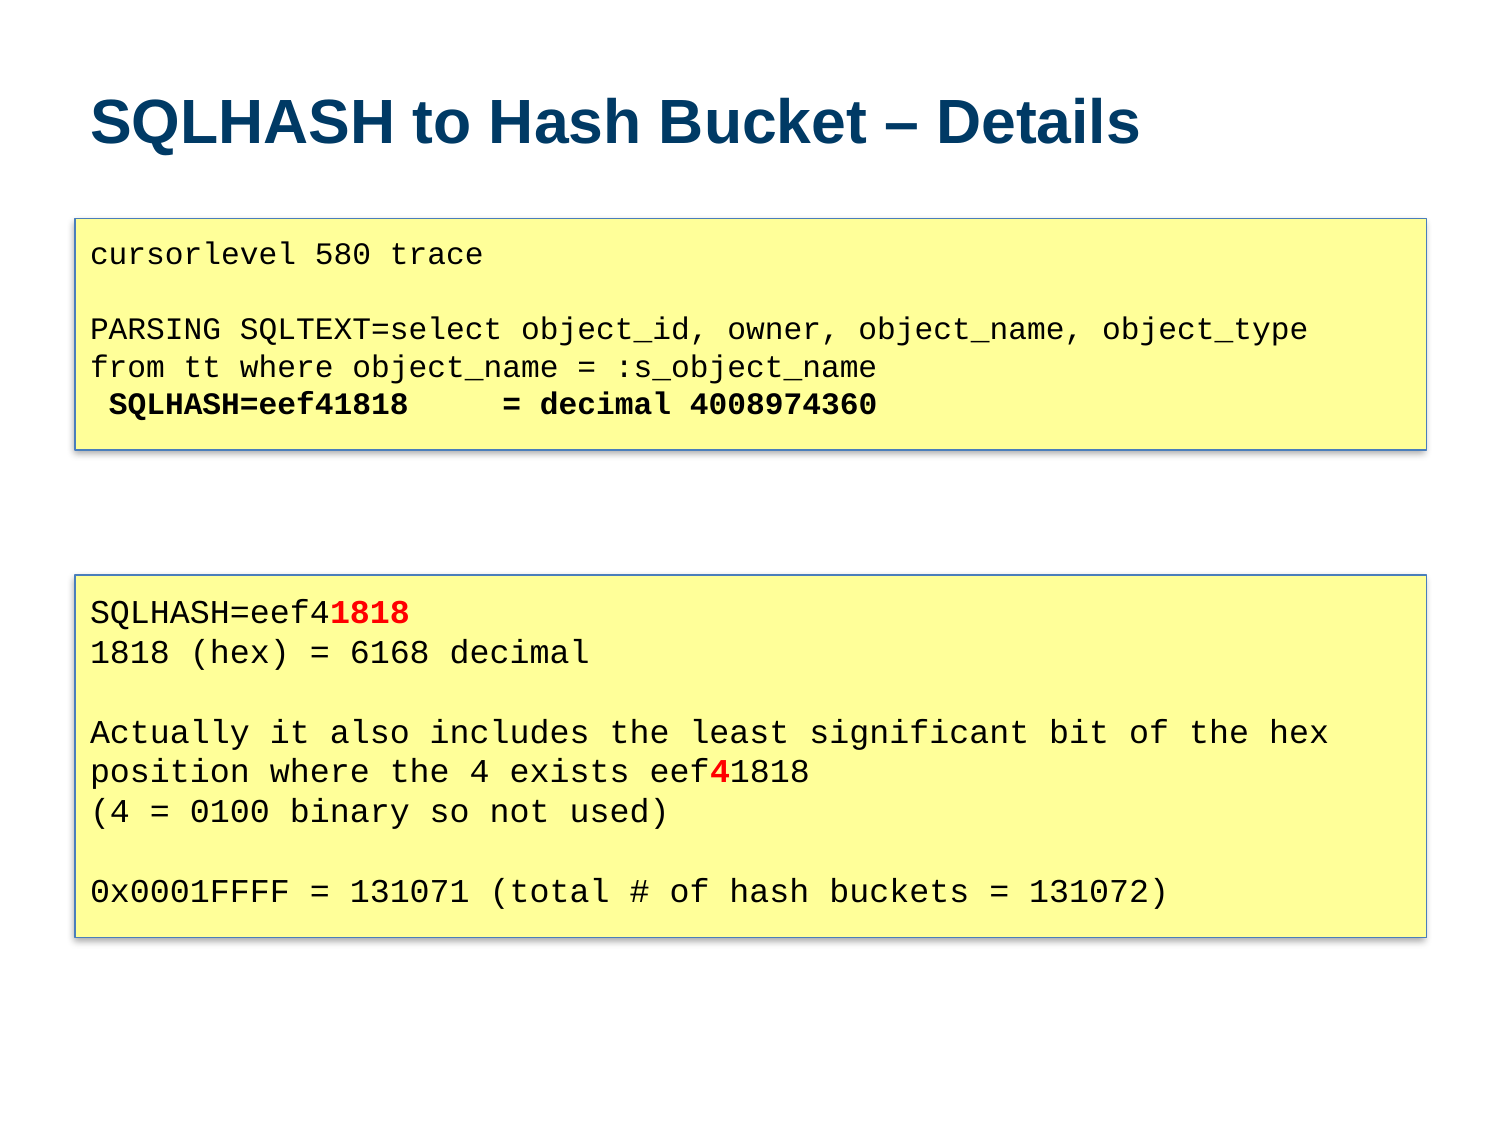

# SQLHASH to Hash Bucket – Details
cursorlevel 580 trace

PARSING SQLTEXT=select object_id, owner, object_name, object_type
from tt where object_name = :s_object_name
 SQLHASH=eef41818     = decimal 4008974360
SQLHASH=eef41818
1818 (hex) = 6168 decimal

Actually it also includes the least significant bit of the hex position where the 4 exists eef41818
(4 = 0100 binary so not used)

0x0001FFFF = 131071 (total # of hash buckets = 131072)
18